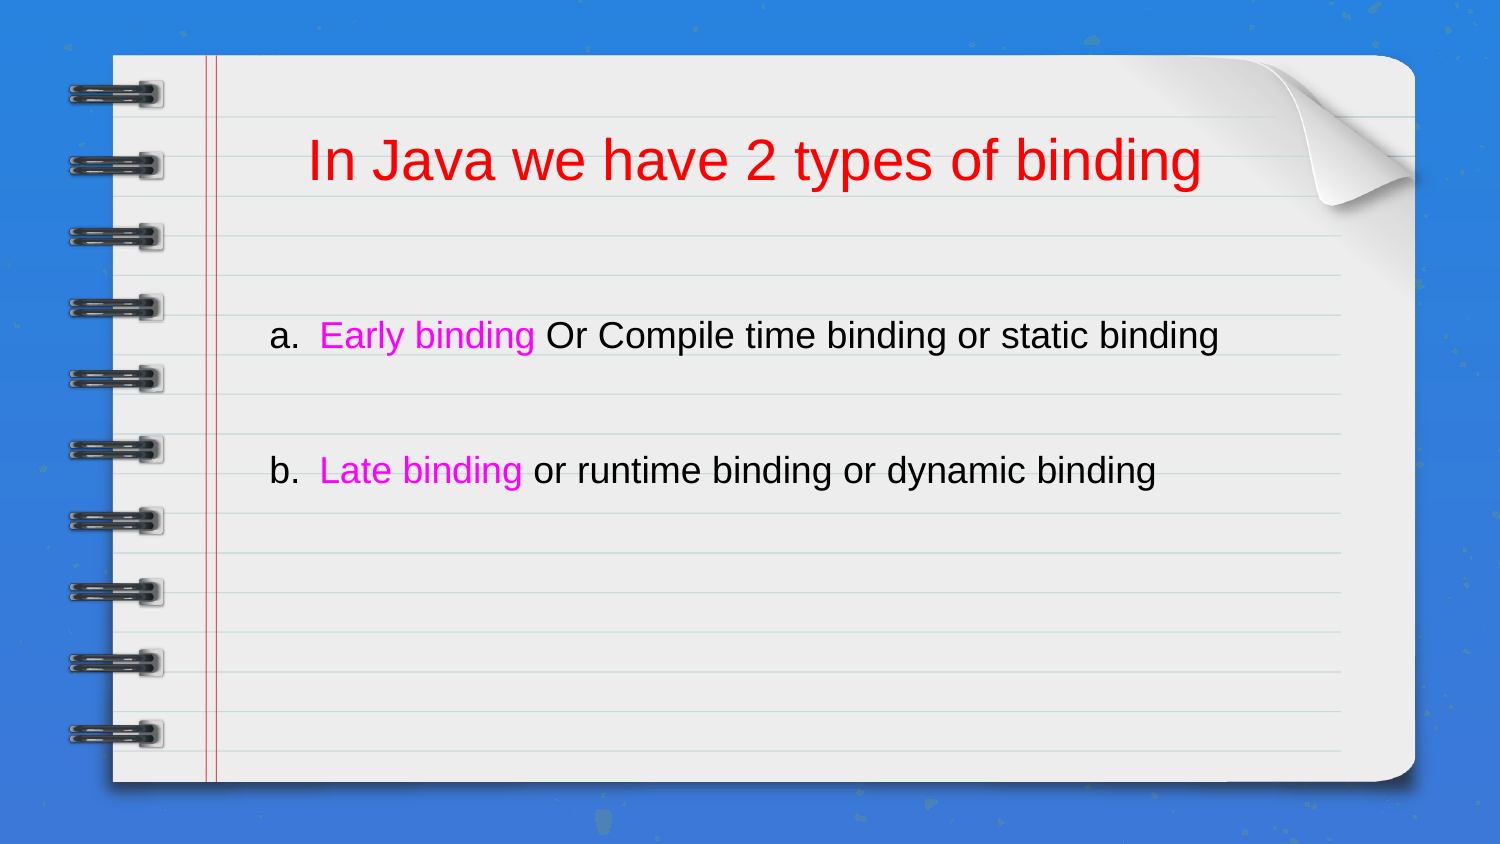

# In Java we have 2 types of binding
Early binding Or Compile time binding or static binding

Late binding or runtime binding or dynamic binding